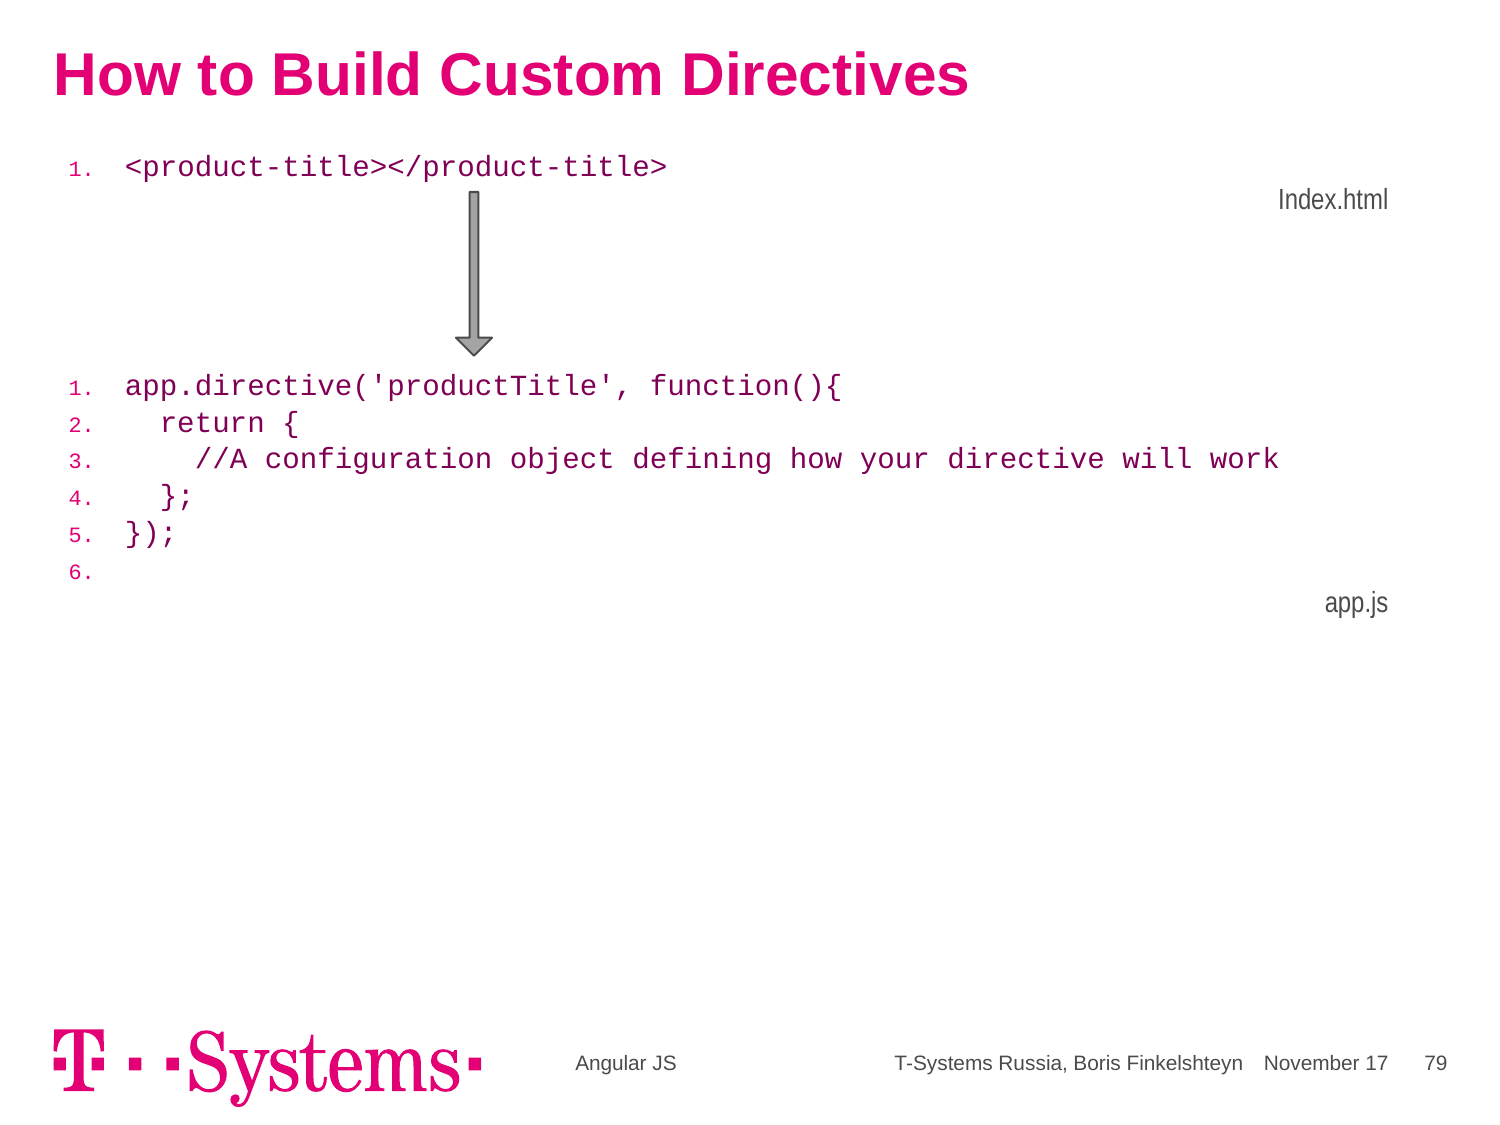

# How to Build Custom Directives
| <product-title></product-title> Index.html |
| --- |

| app.directive('productTitle', function(){ return { //A configuration object defining how your directive will work }; }); app.js |
| --- |
Angular JS                                      T-Systems Russia, Boris Finkelshteyn
November 17
79